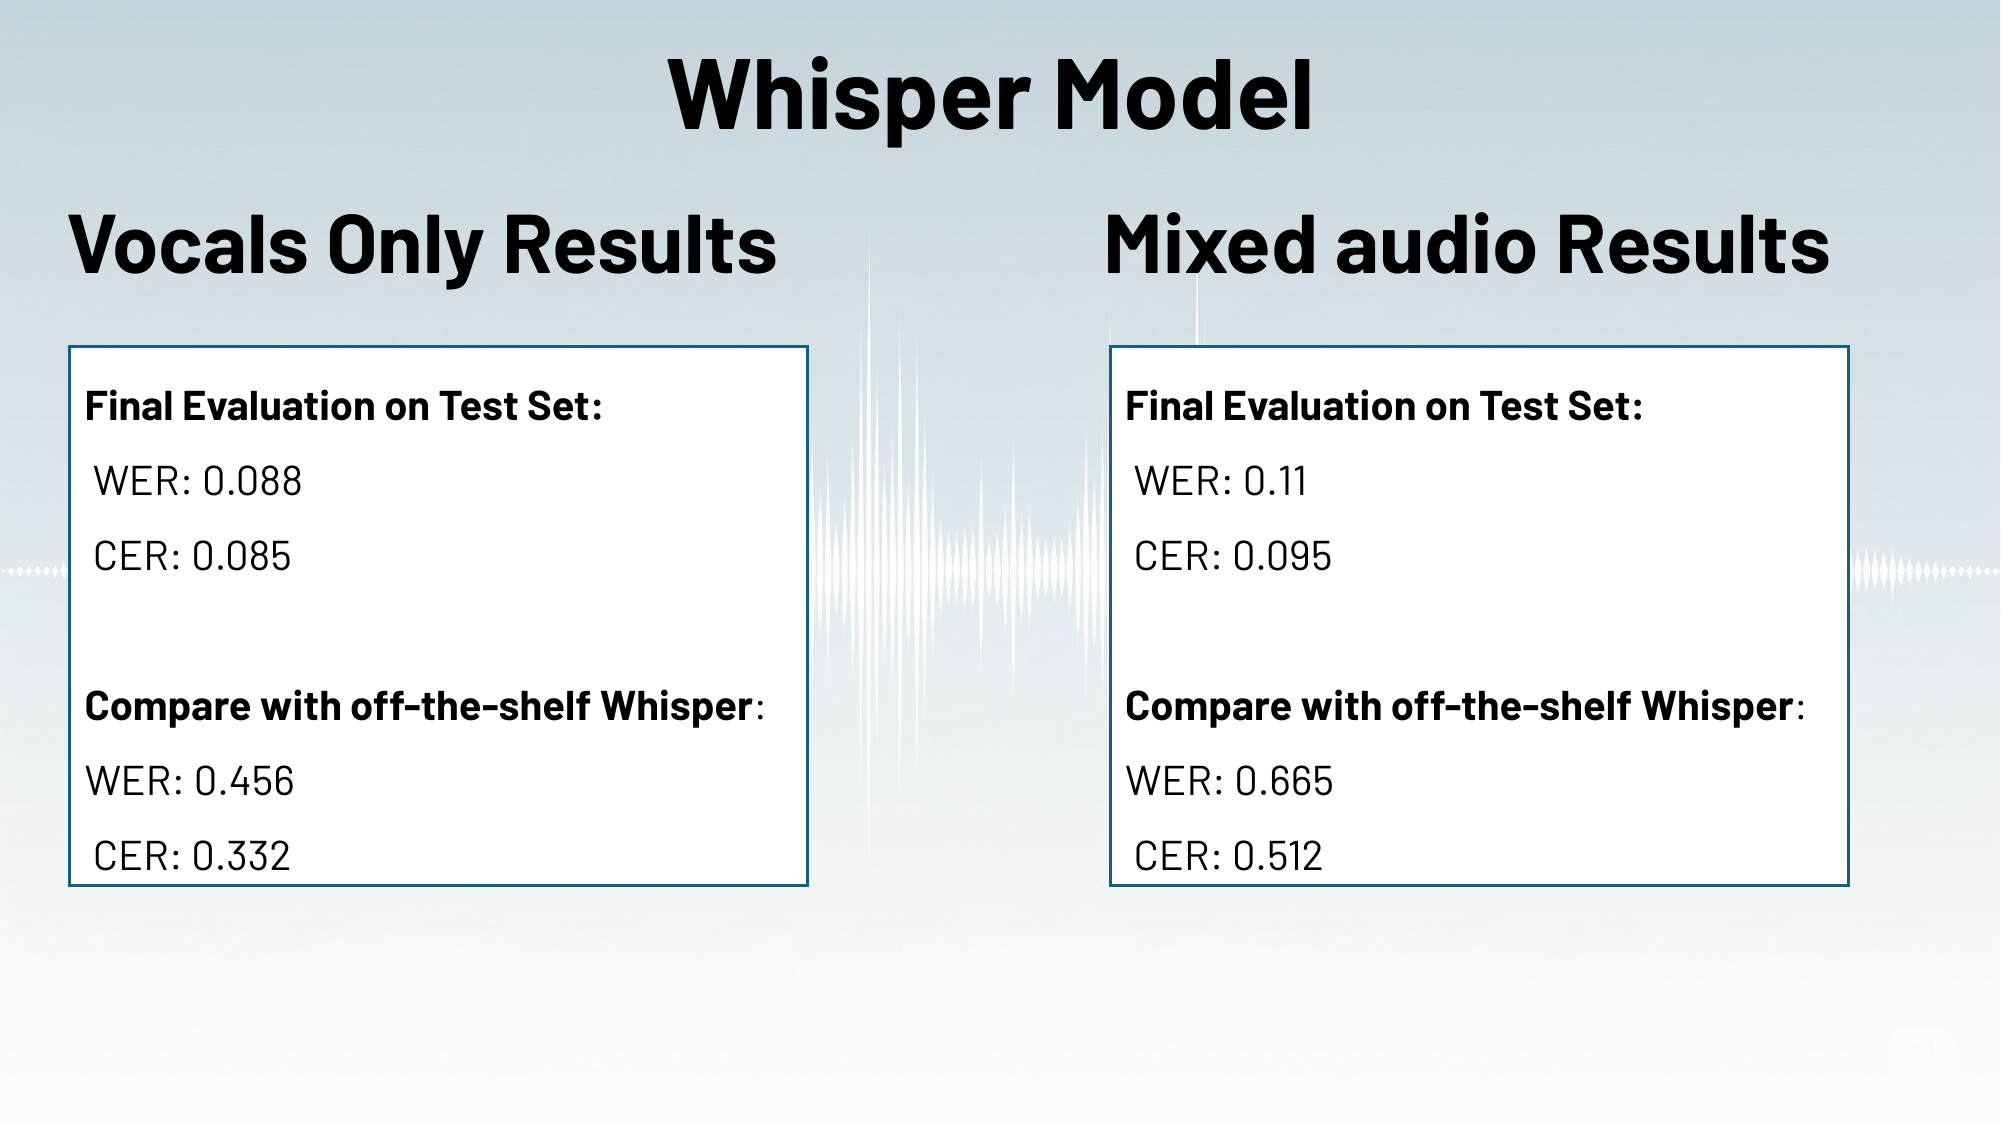

Whisper Model
Vocals Only Results
Mixed audio Results
Final Evaluation on Test Set:
 WER: 0.088
 CER: 0.085

Compare with off-the-shelf Whisper:
WER: 0.456
 CER: 0.332
Final Evaluation on Test Set:
 WER: 0.11
 CER: 0.095

Compare with off-the-shelf Whisper:
WER: 0.665
 CER: 0.512